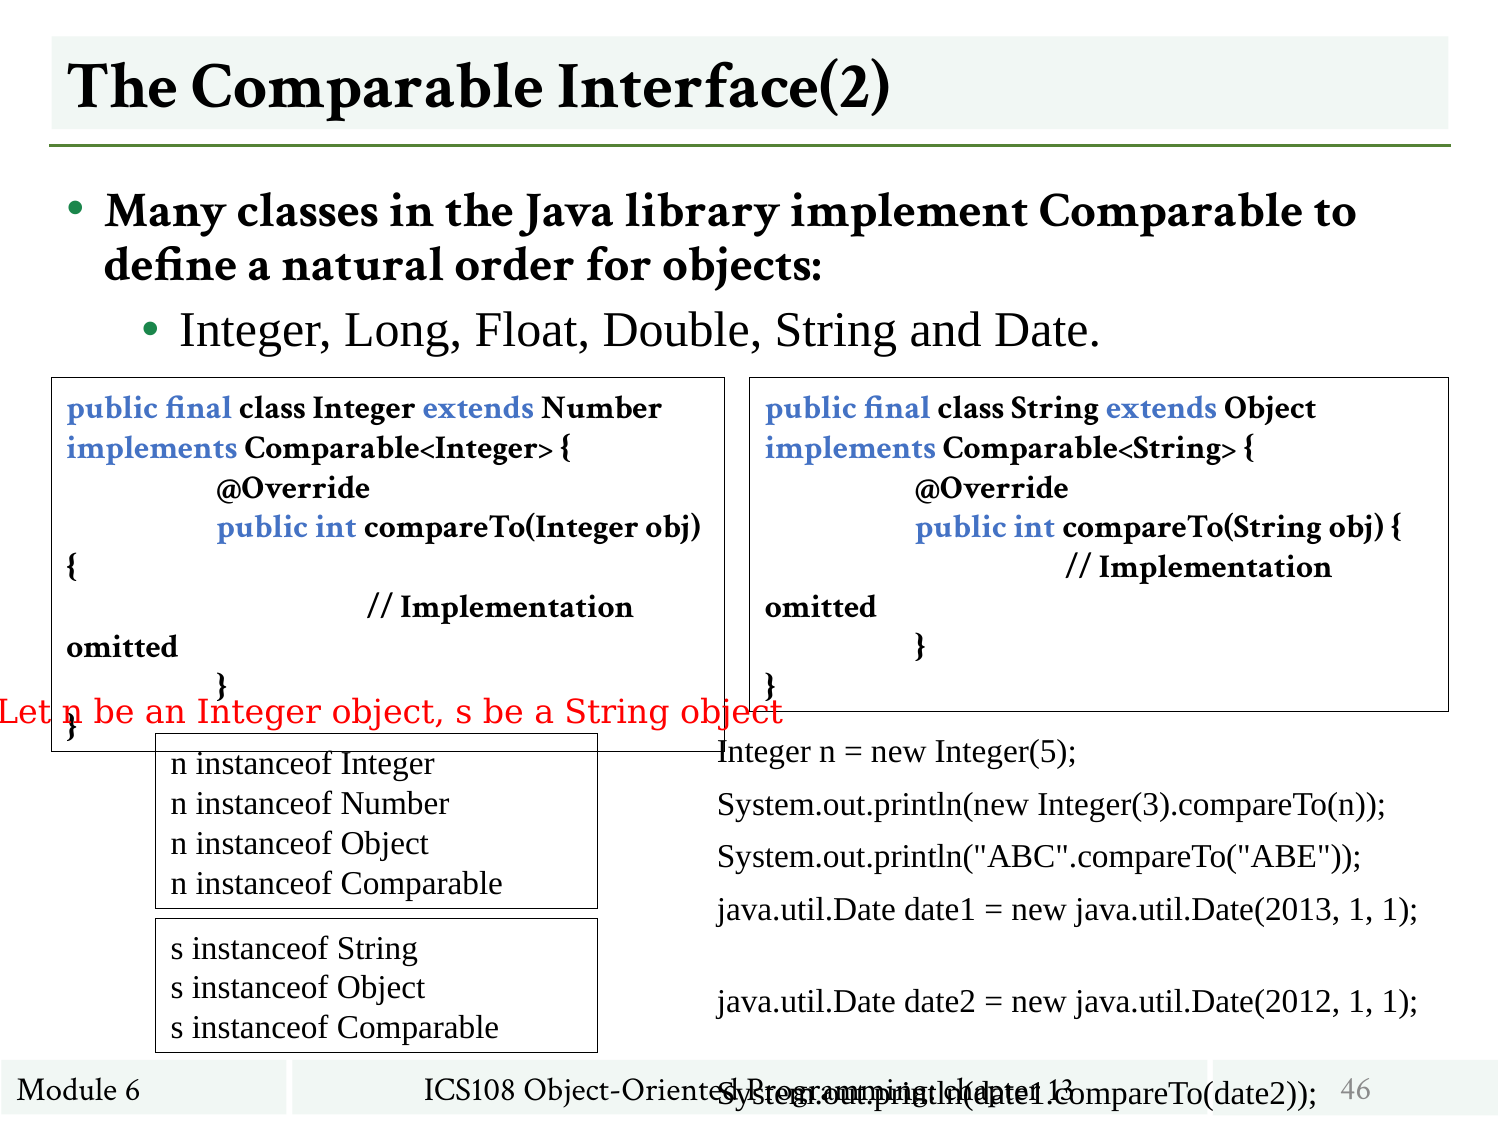

# The Comparable Interface(2)
Many classes in the Java library implement Comparable to define a natural order for objects:
Integer, Long, Float, Double, String and Date.

public final class Integer extends Number implements Comparable<Integer> {
	@Override
	public int compareTo(Integer obj) {
		// Implementation omitted
	}
}
public final class String extends Object implements Comparable<String> {
	@Override
	public int compareTo(String obj) {
		// Implementation omitted
	}
}
Let n be an Integer object, s be a String object
Integer n = new Integer(5);
System.out.println(new Integer(3).compareTo(n));
System.out.println("ABC".compareTo("ABE"));
java.util.Date date1 = new java.util.Date(2013, 1, 1);
java.util.Date date2 = new java.util.Date(2012, 1, 1);
System.out.println(date1.compareTo(date2));
n instanceof Integer
n instanceof Number
n instanceof Object
n instanceof Comparable
s instanceof String
s instanceof Object
s instanceof Comparable
46